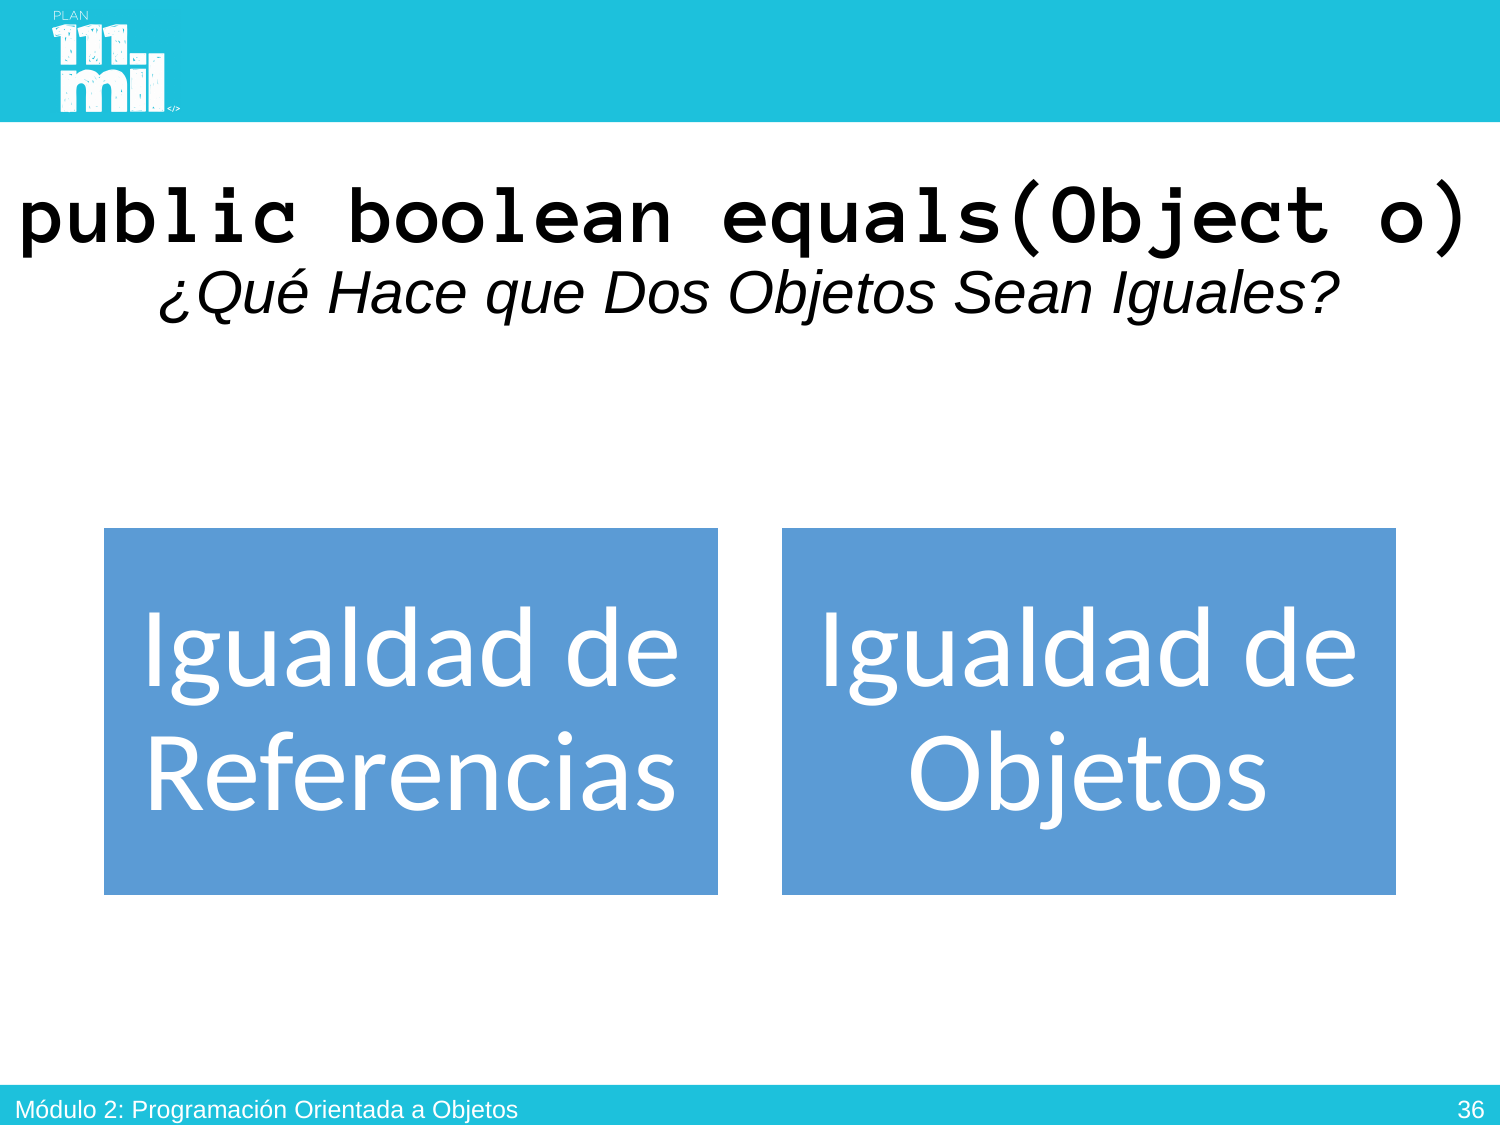

# public boolean equals(Object o) ¿Qué Hace que Dos Objetos Sean Iguales?
Igualdad de Referencias
Igualdad de Objetos
36
Módulo 2: Programación Orientada a Objetos